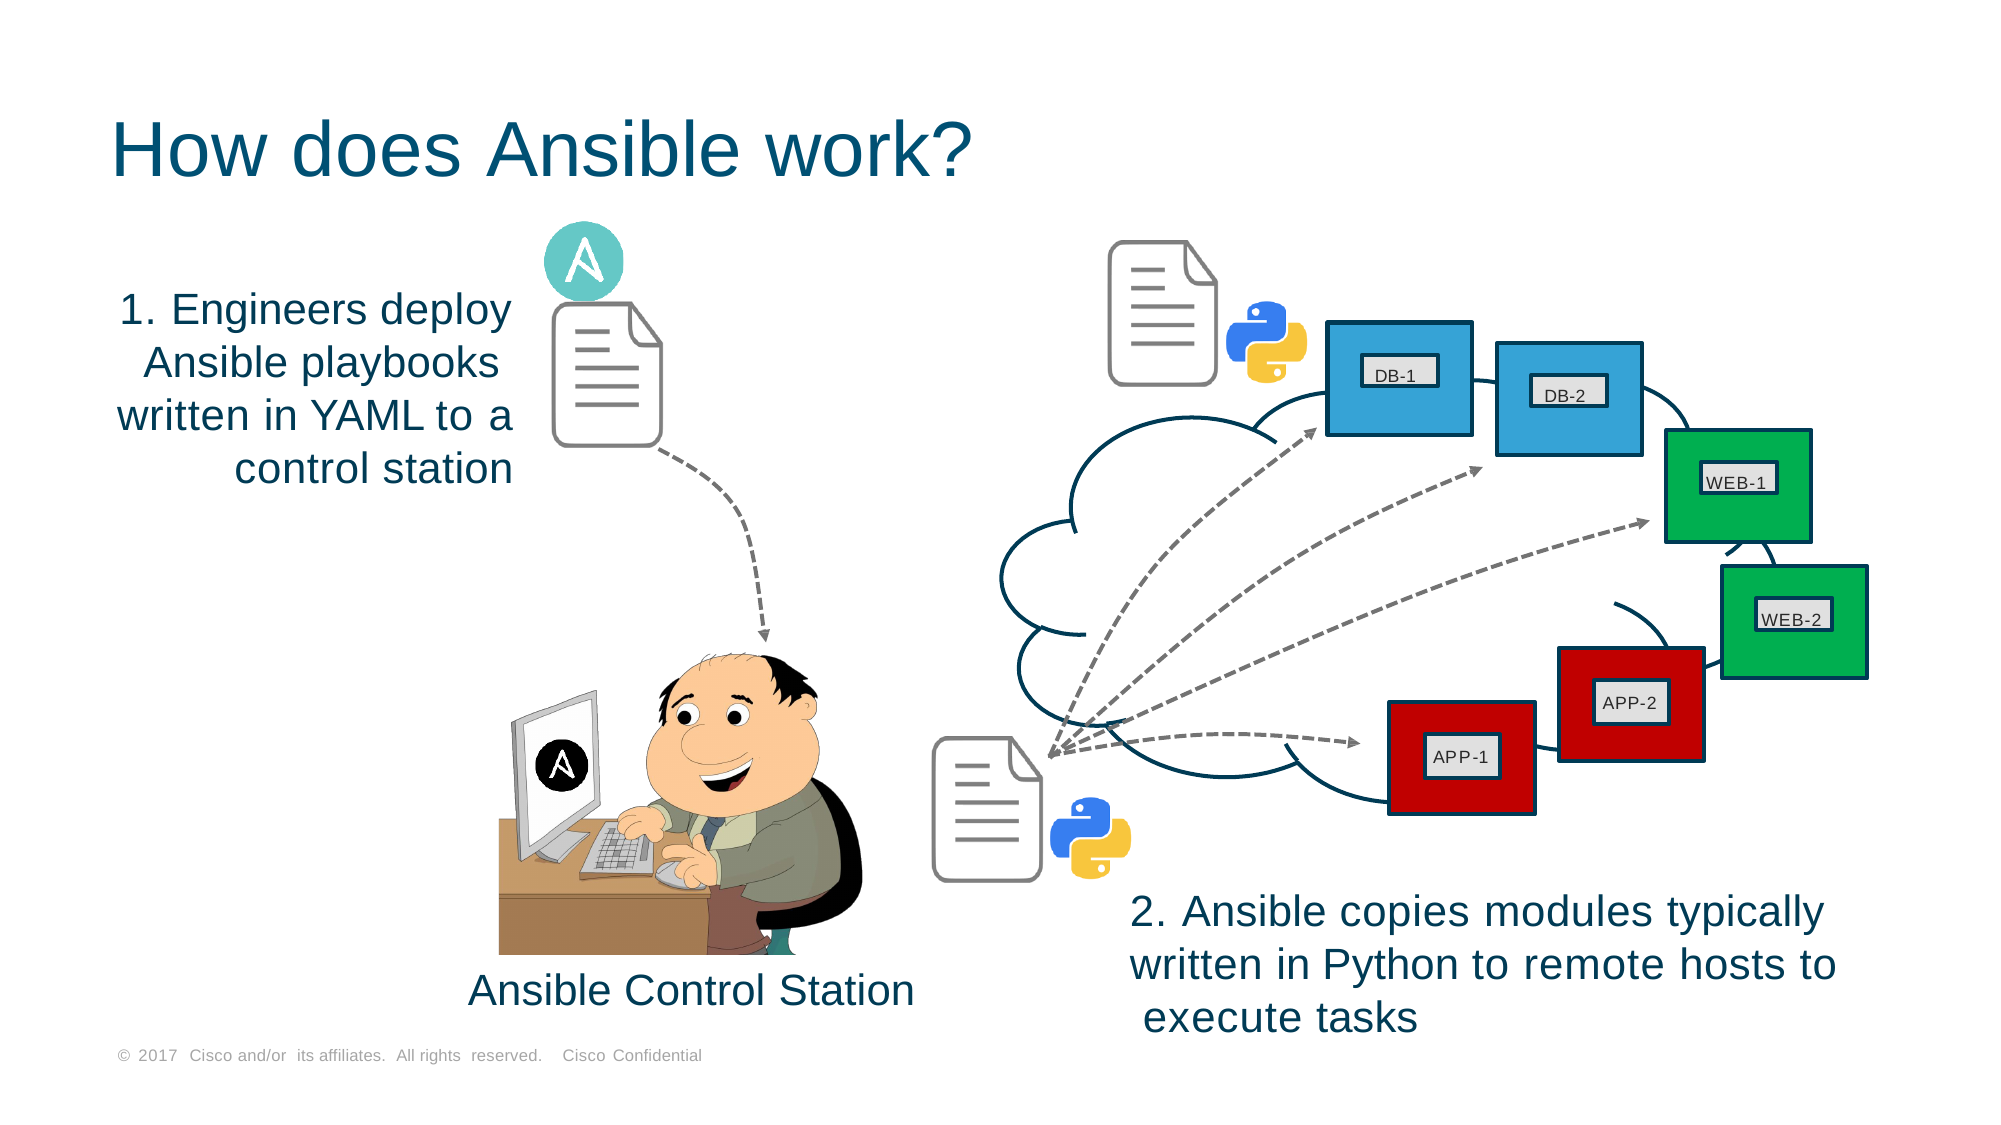

# How does Ansible work?

1. Engineers deploy  Ansible playbooks  written in YAML to a
control station

DB-1
DB-2

WEB-1

WEB-2

APP-2

APP-1

2. Ansible copies modules typically  written in Python to remote hosts to  execute tasks
Ansible Control Station
© 2017  Cisco and/or  its affiliates.  All rights  reserved.    Cisco Confidential